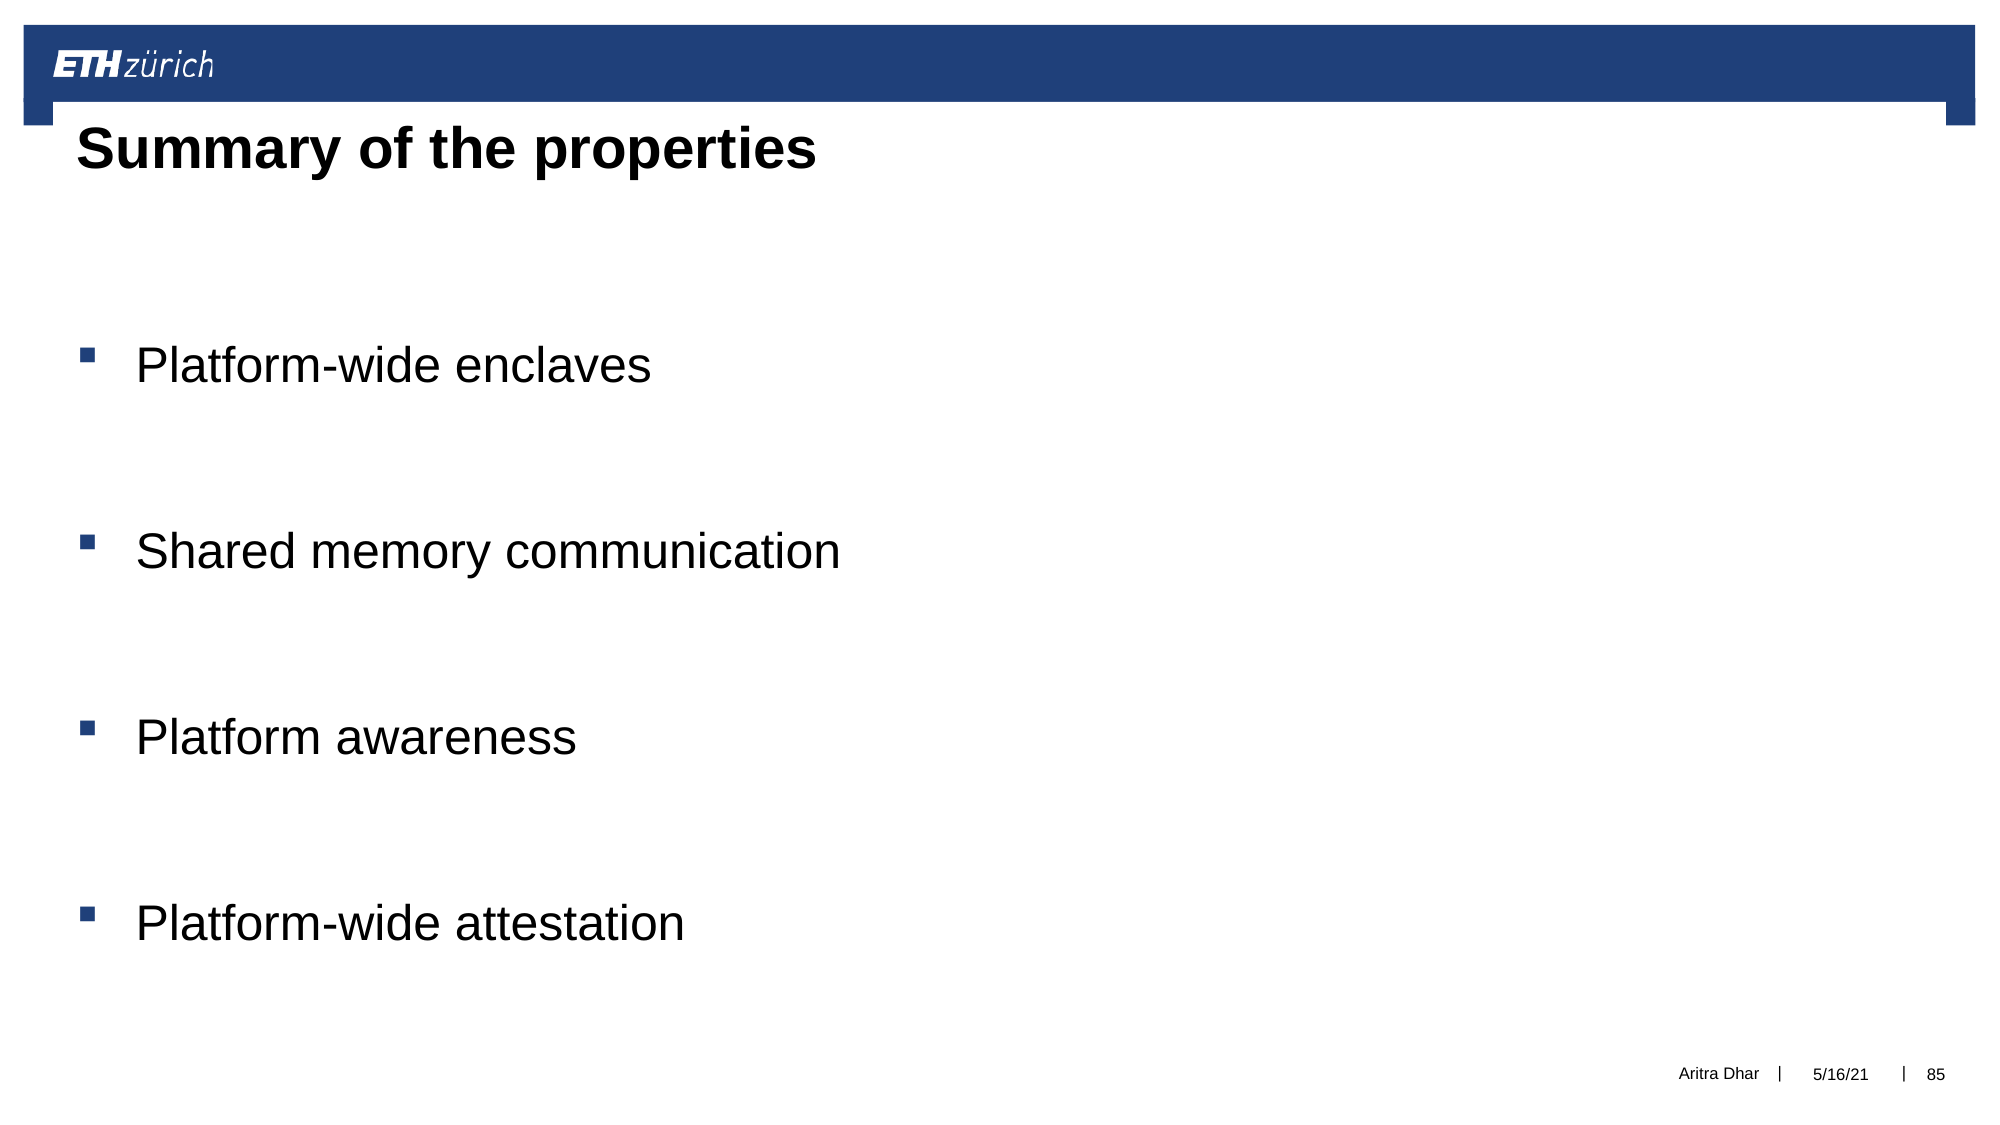

# Summary of the properties
Platform-wide enclaves

Shared memory communication

Platform awareness

Platform-wide attestation

Aritra Dhar
5/16/21
85